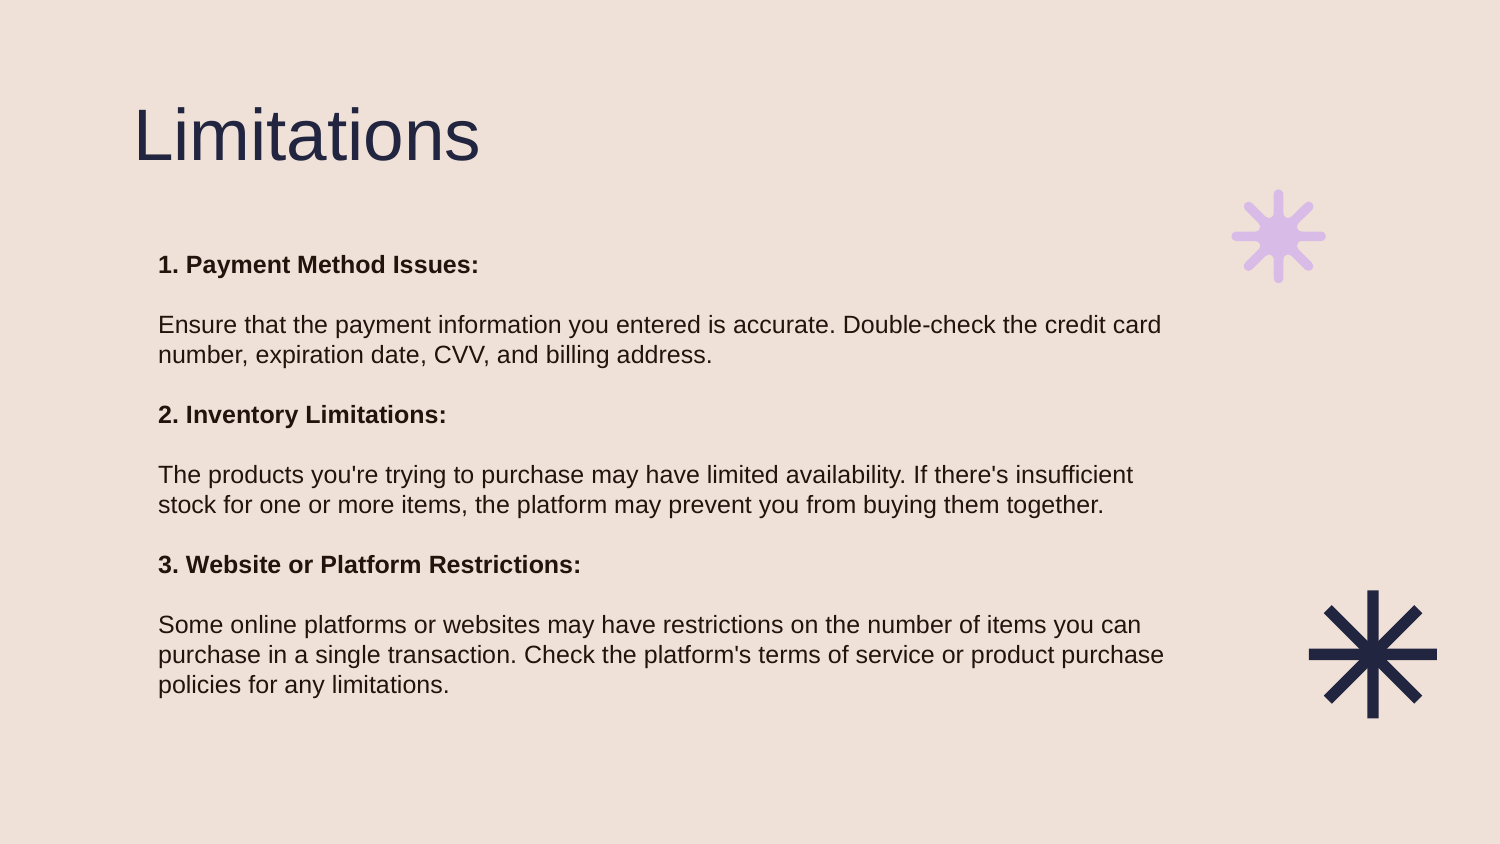

# Limitations

1. Payment Method Issues:

Ensure that the payment information you entered is accurate. Double-check the credit card number, expiration date, CVV, and billing address.

2. Inventory Limitations:

The products you're trying to purchase may have limited availability. If there's insufficient stock for one or more items, the platform may prevent you from buying them together.

3. Website or Platform Restrictions:

Some online platforms or websites may have restrictions on the number of items you can purchase in a single transaction. Check the platform's terms of service or product purchase policies for any limitations.